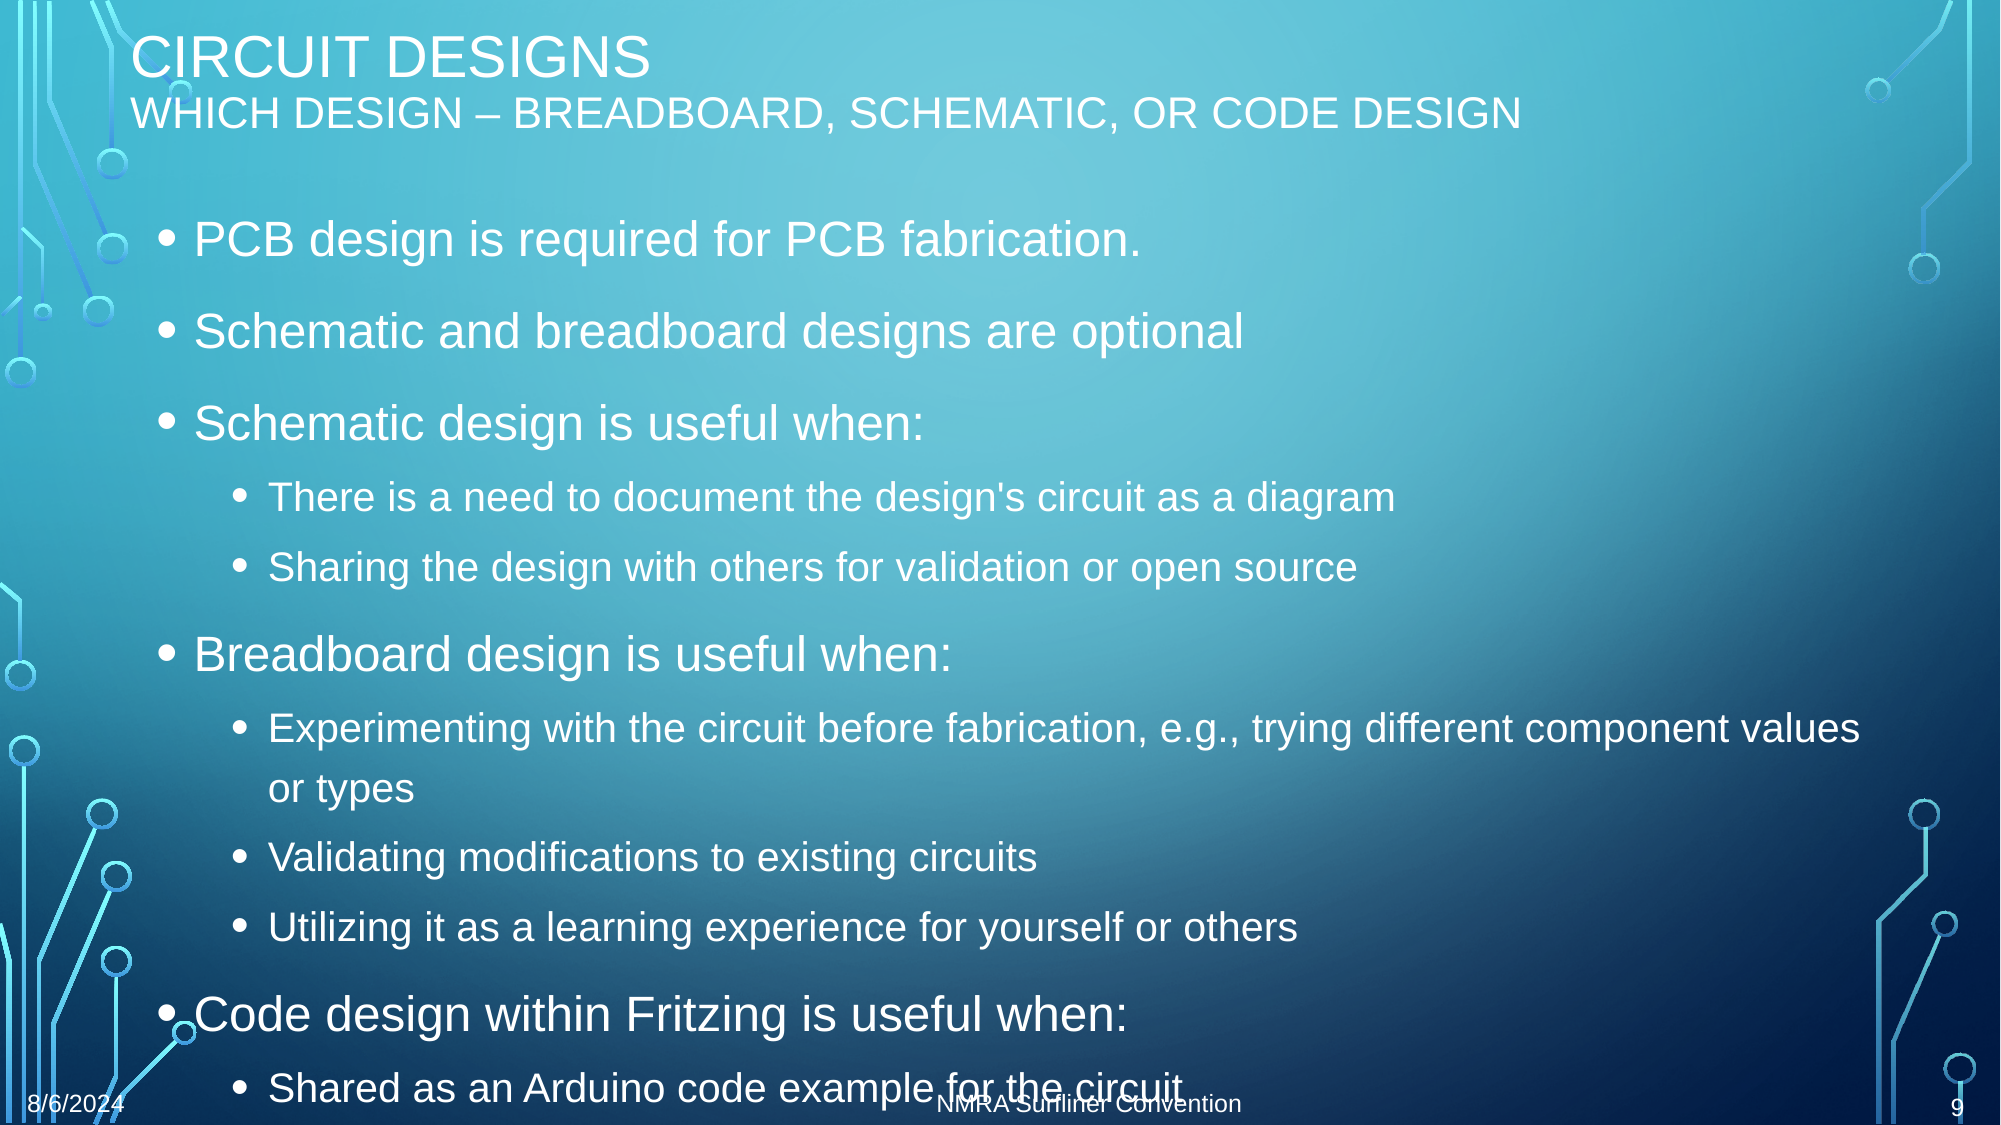

# Circuit Designs Which DESIGN – Breadboard, schematic, or Code design
PCB design is required for PCB fabrication.
Schematic and breadboard designs are optional
Schematic design is useful when:
There is a need to document the design's circuit as a diagram
Sharing the design with others for validation or open source
Breadboard design is useful when:
Experimenting with the circuit before fabrication, e.g., trying different component values or types
Validating modifications to existing circuits
Utilizing it as a learning experience for yourself or others
Code design within Fritzing is useful when:
Shared as an Arduino code example for the circuit

8/6/2024
NMRA Surfliner Convention
9